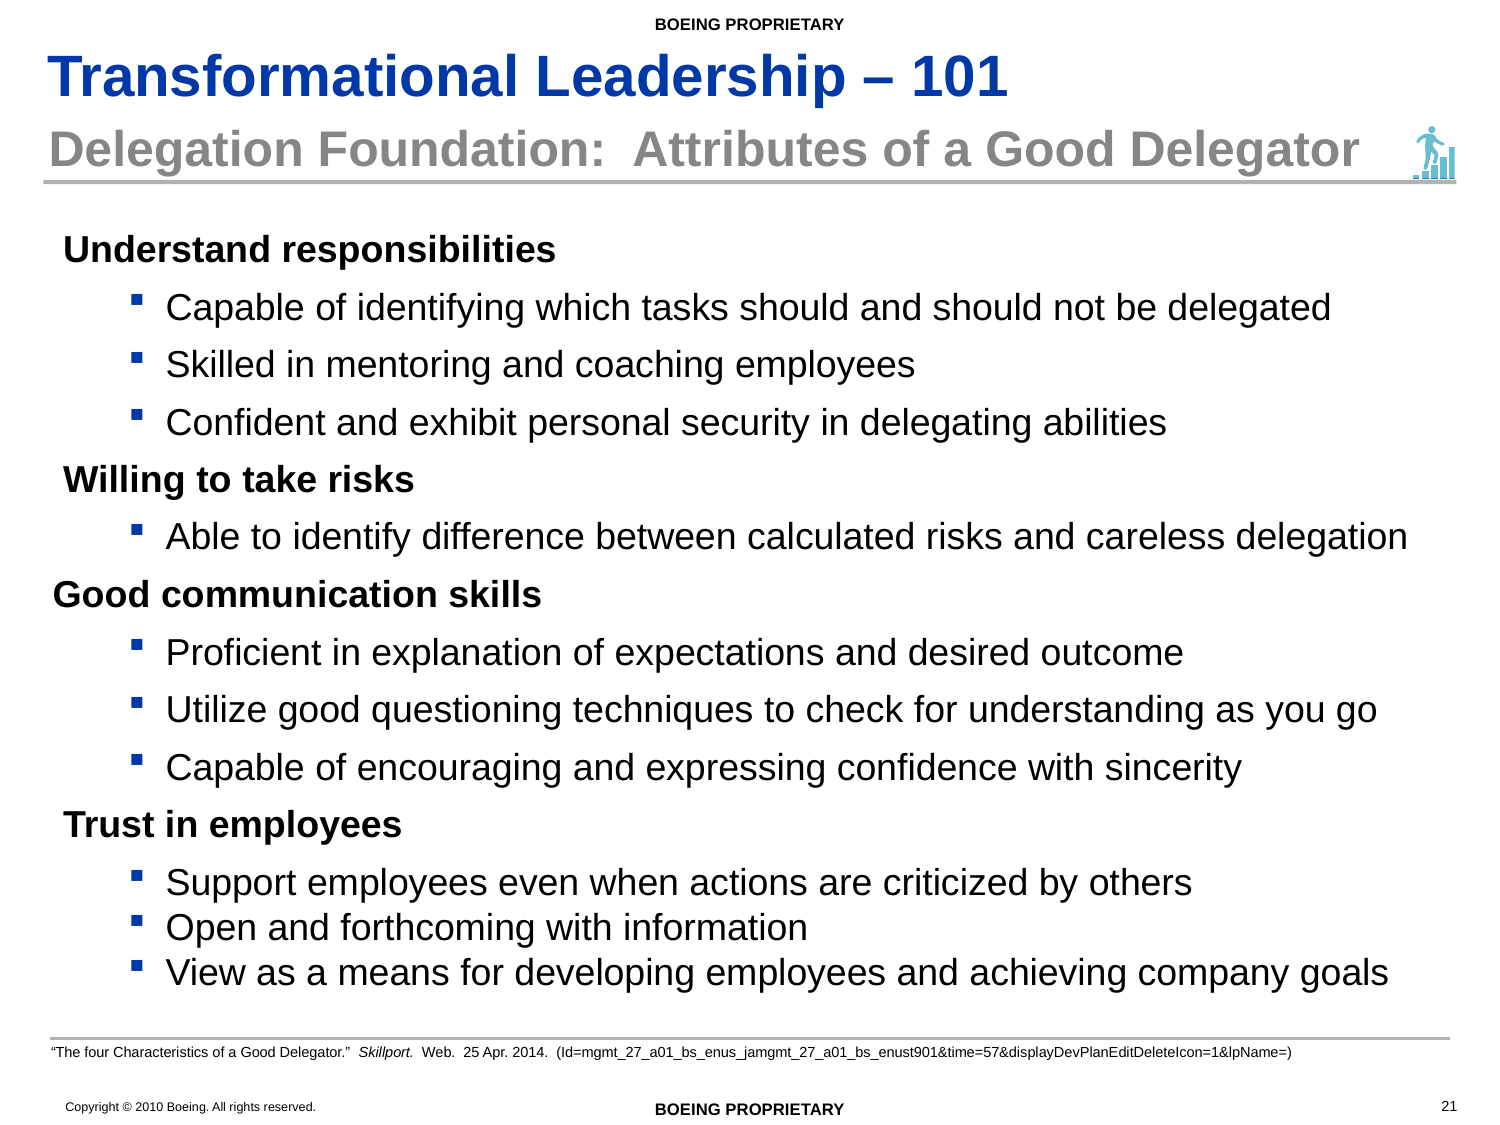

# Delegation Foundation:  Attributes of a Good Delegator
Understand responsibilities
Capable of identifying which tasks should and should not be delegated
Skilled in mentoring and coaching employees
Confident and exhibit personal security in delegating abilities
Willing to take risks
Able to identify difference between calculated risks and careless delegation
Good communication skills
Proficient in explanation of expectations and desired outcome
Utilize good questioning techniques to check for understanding as you go
Capable of encouraging and expressing confidence with sincerity
Trust in employees
Support employees even when actions are criticized by others
Open and forthcoming with information
View as a means for developing employees and achieving company goals

“The four Characteristics of a Good Delegator.”  Skillport.  Web.  25 Apr. 2014.  (Id=mgmt_27_a01_bs_enus_jamgmt_27_a01_bs_enust901&time=57&displayDevPlanEditDeleteIcon=1&lpName=)
21